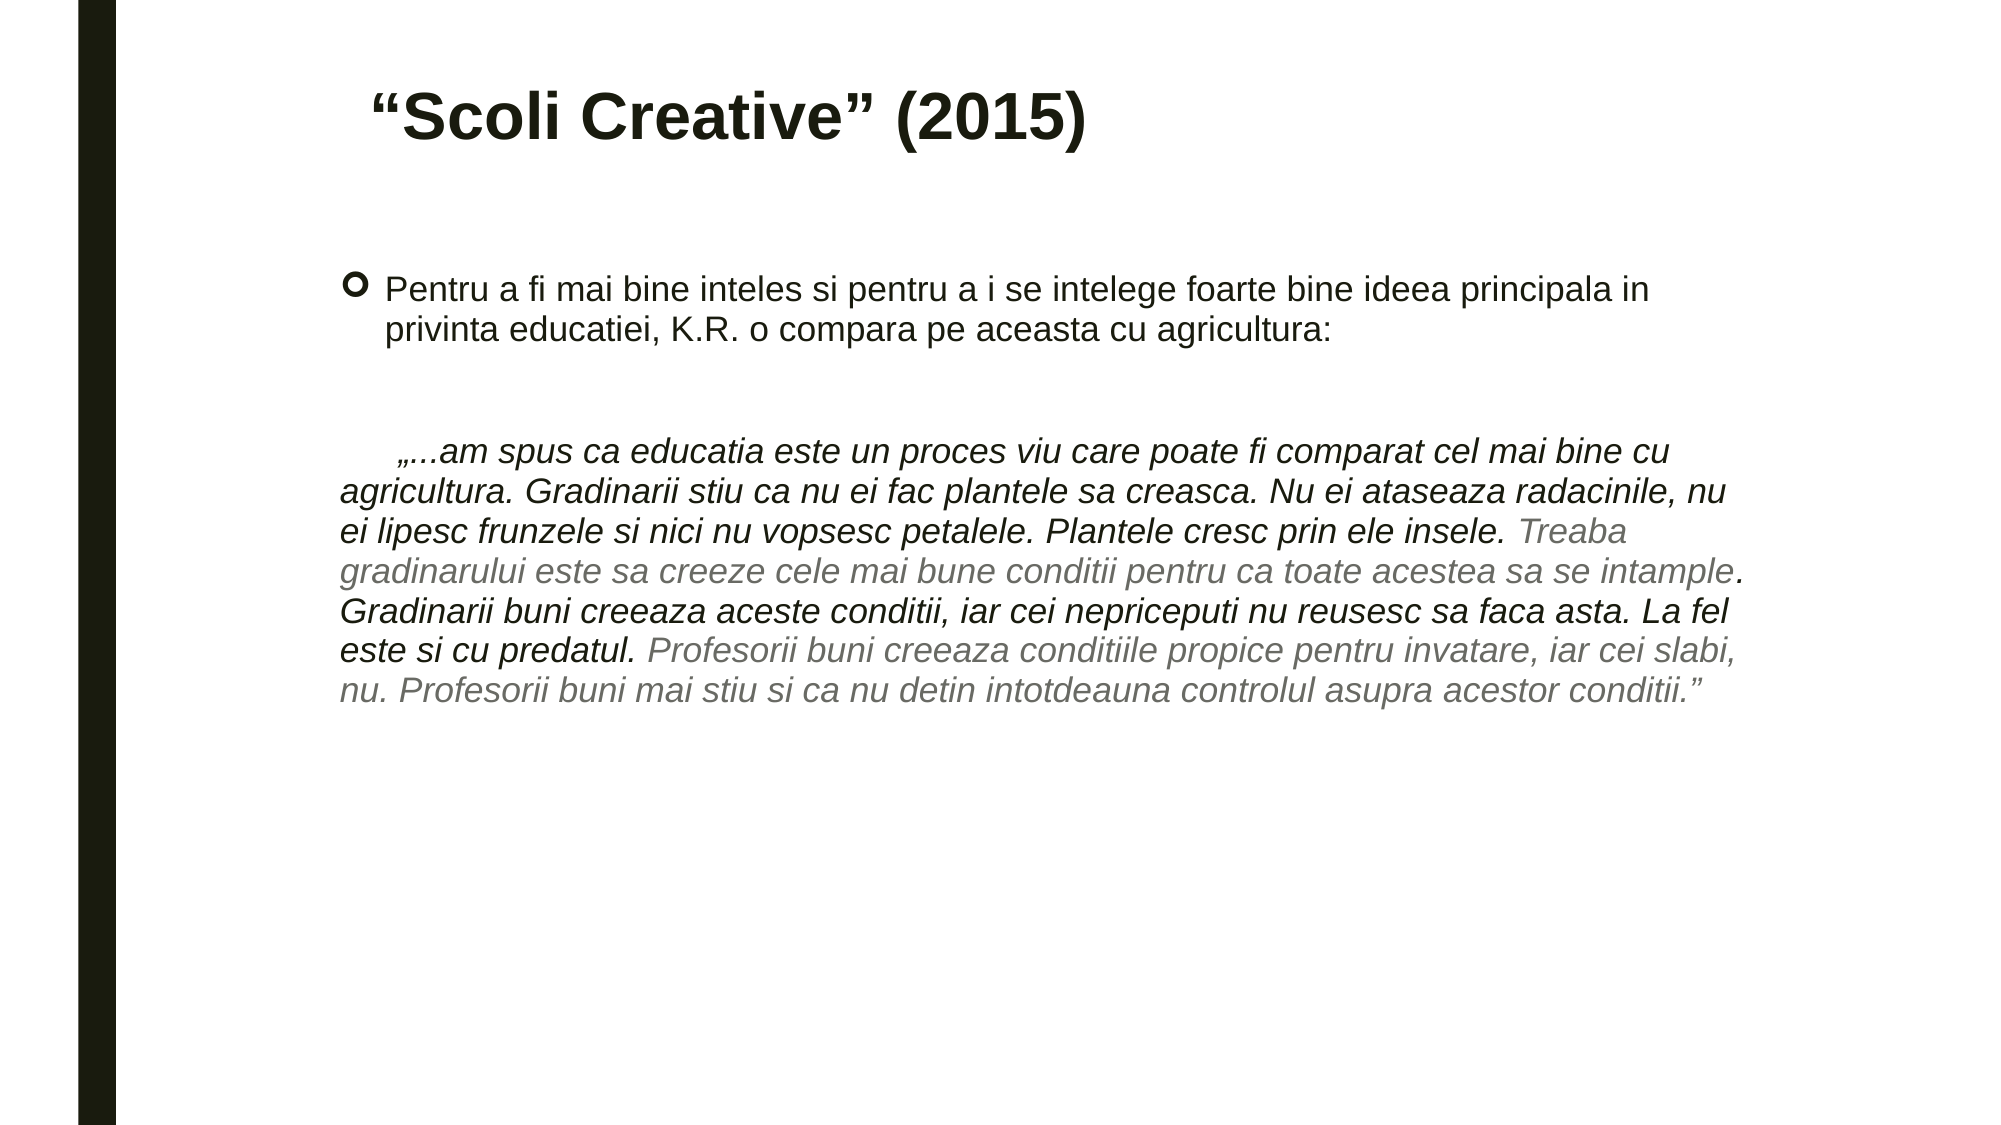

# “Scoli Creative” (2015)
Pentru a fi mai bine inteles si pentru a i se intelege foarte bine ideea principala in privinta educatiei, K.R. o compara pe aceasta cu agricultura:

      „...am spus ca educatia este un proces viu care poate fi comparat cel mai bine cu agricultura. Gradinarii stiu ca nu ei fac plantele sa creasca. Nu ei ataseaza radacinile, nu ei lipesc frunzele si nici nu vopsesc petalele. Plantele cresc prin ele insele. Treaba gradinarului este sa creeze cele mai bune conditii pentru ca toate acestea sa se intample. Gradinarii buni creeaza aceste conditii, iar cei nepriceputi nu reusesc sa faca asta. La fel este si cu predatul. Profesorii buni creeaza conditiile propice pentru invatare, iar cei slabi, nu. Profesorii buni mai stiu si ca nu detin intotdeauna controlul asupra acestor conditii.”
33